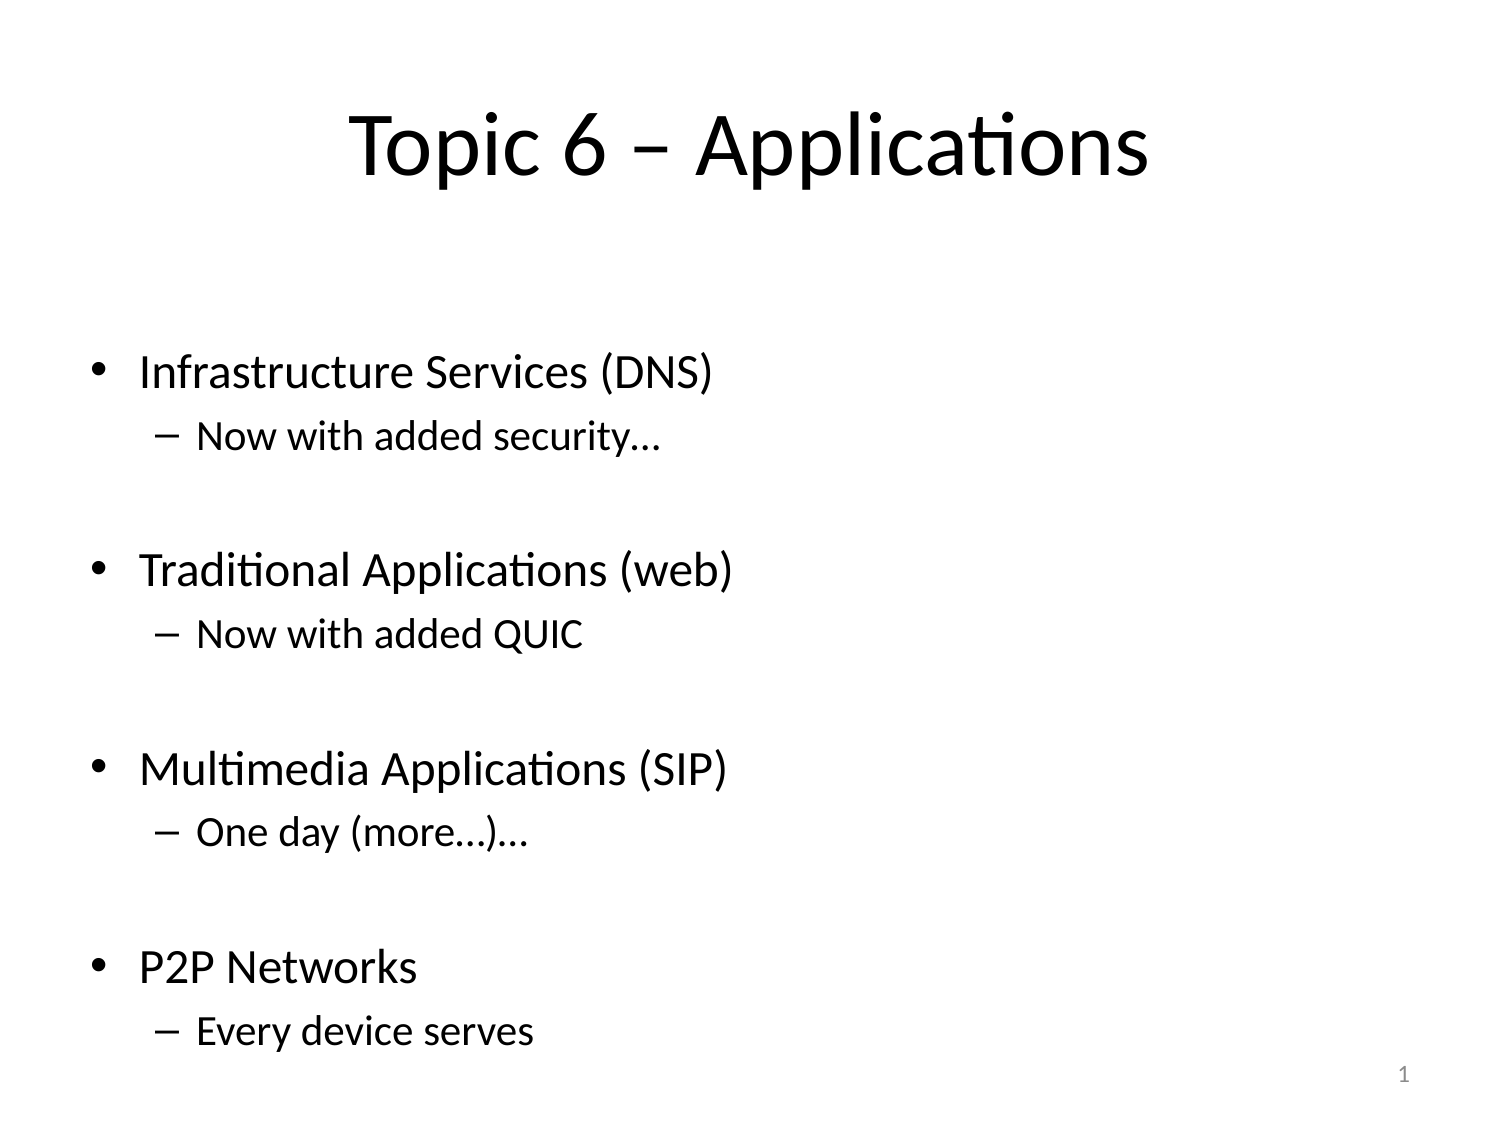

# Topic 6 – Applications

Infrastructure Services (DNS)
Now with added security…

Traditional Applications (web)
Now with added QUIC

Multimedia Applications (SIP)
One day (more…)…

P2P Networks
Every device serves

1